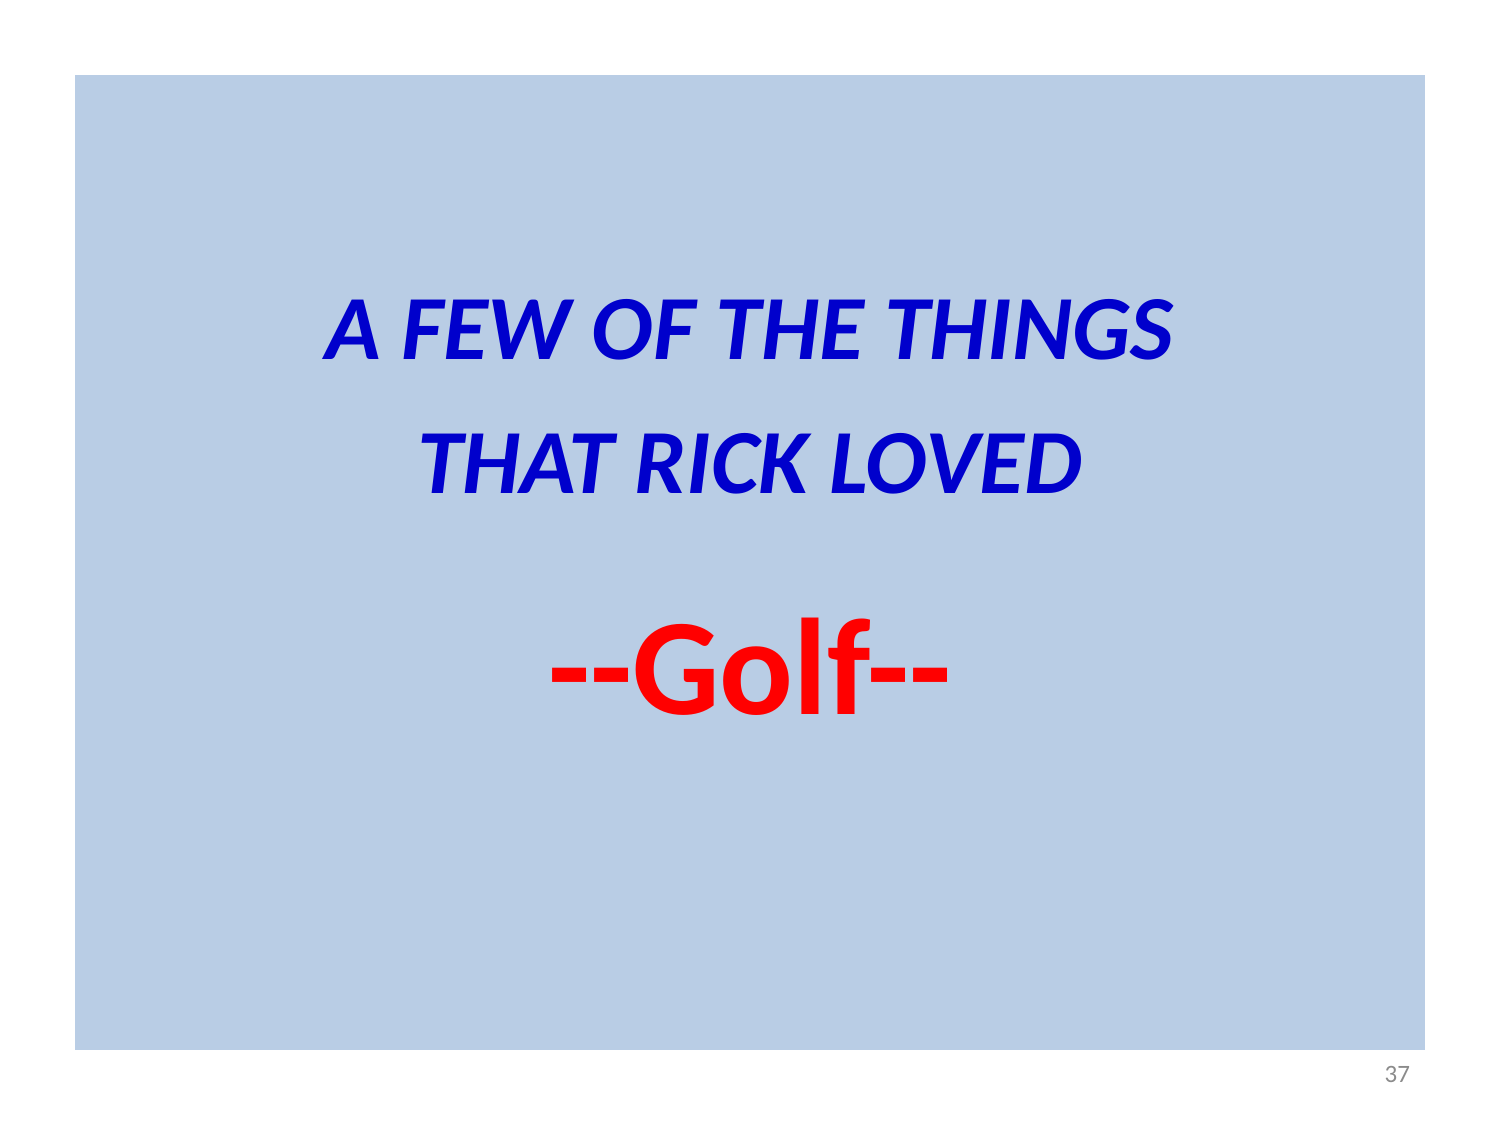

A FEW OF THE THINGS
THAT RICK LOVED
--Golf--

37